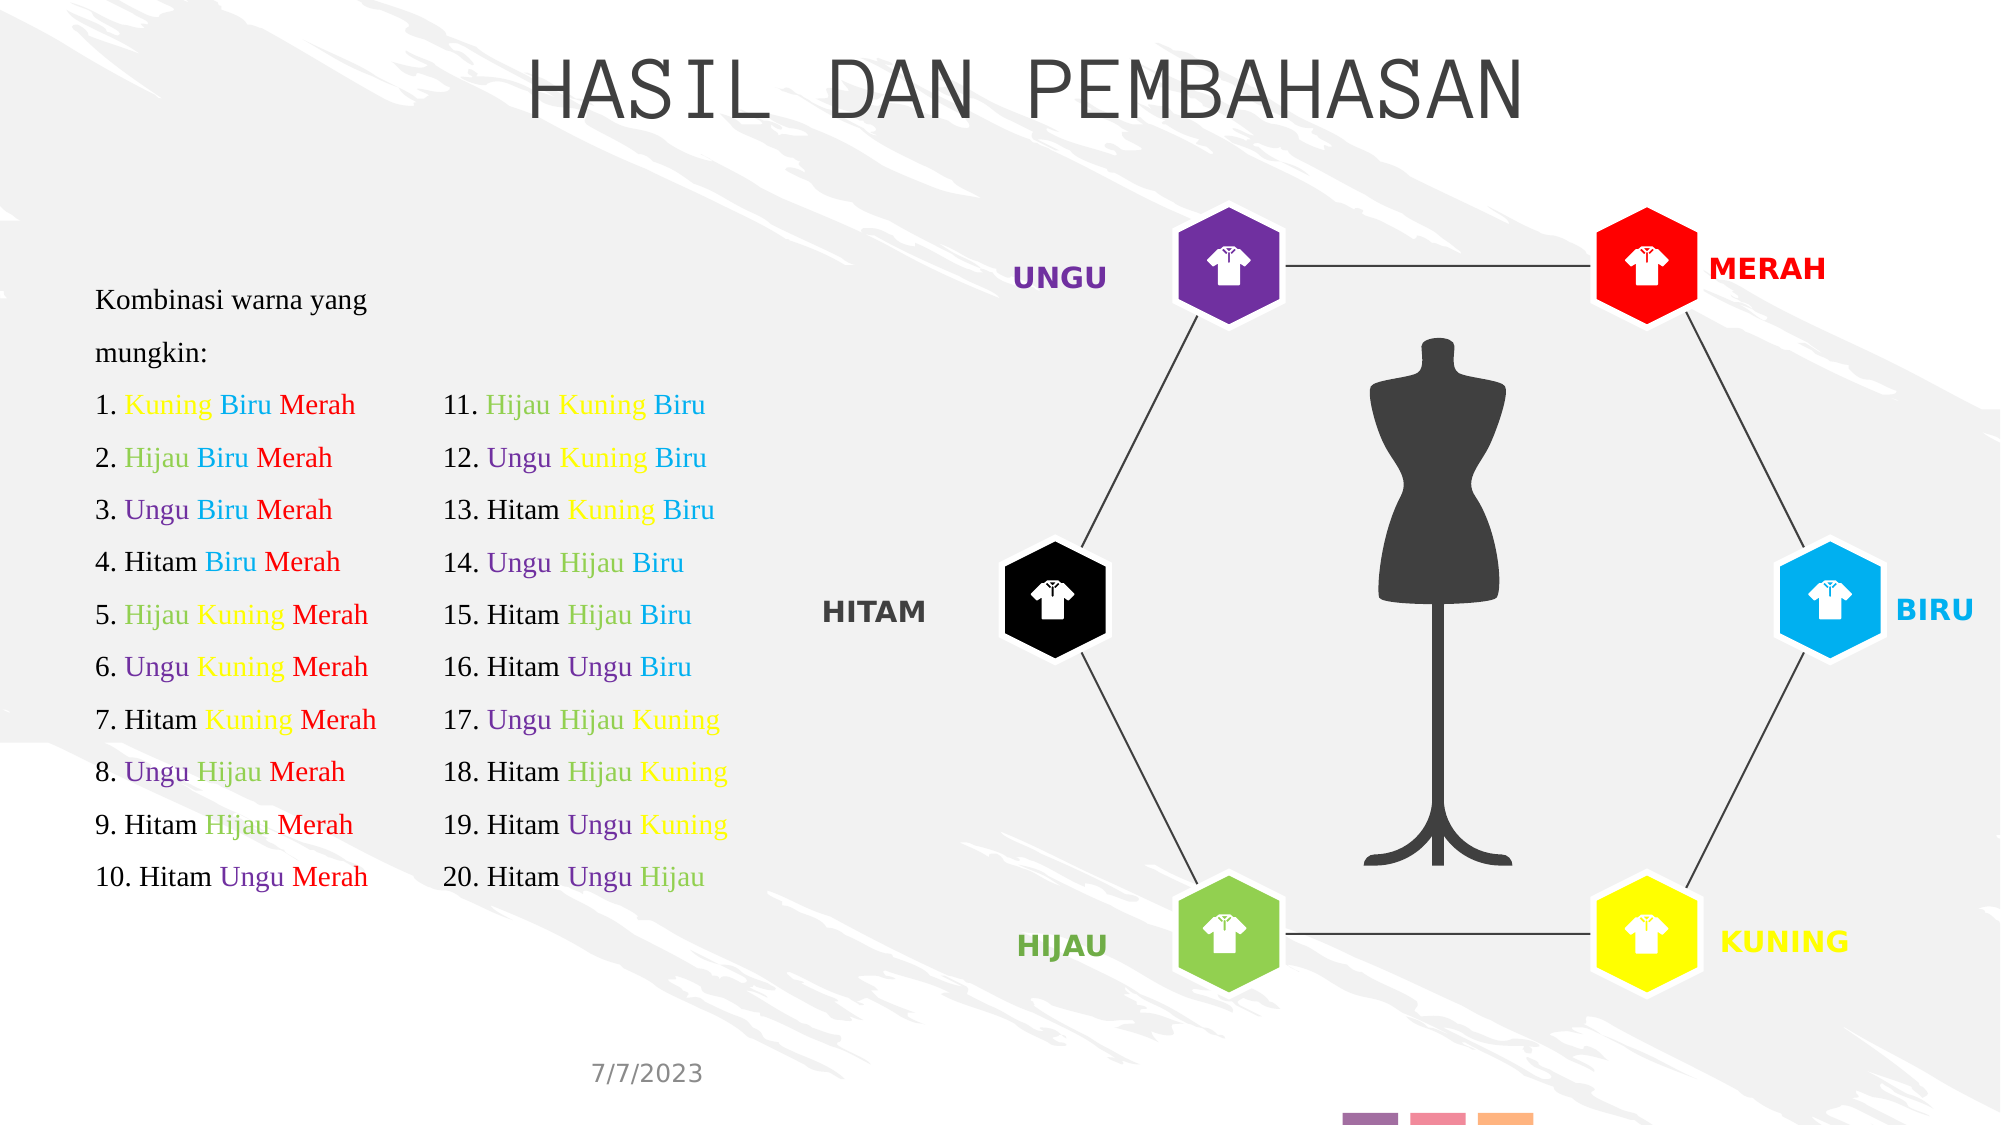

# HASIL DAN PEMBAHASAN

MERAH
BIRU
KUNING
UNGU
HITAM
HIJAU
Kombinasi warna yang mungkin:
1. Kuning Biru Merah
2. Hijau Biru Merah
3. Ungu Biru Merah
4. Hitam Biru Merah
5. Hijau Kuning Merah
6. Ungu Kuning Merah
7. Hitam Kuning Merah
8. Ungu Hijau Merah
9. Hitam Hijau Merah
10. Hitam Ungu Merah

11. Hijau Kuning Biru
12. Ungu Kuning Biru
13. Hitam Kuning Biru
14. Ungu Hijau Biru
15. Hitam Hijau Biru
16. Hitam Ungu Biru
17. Ungu Hijau Kuning
18. Hitam Hijau Kuning
19. Hitam Ungu Kuning
20. Hitam Ungu Hijau

7/7/2023
7